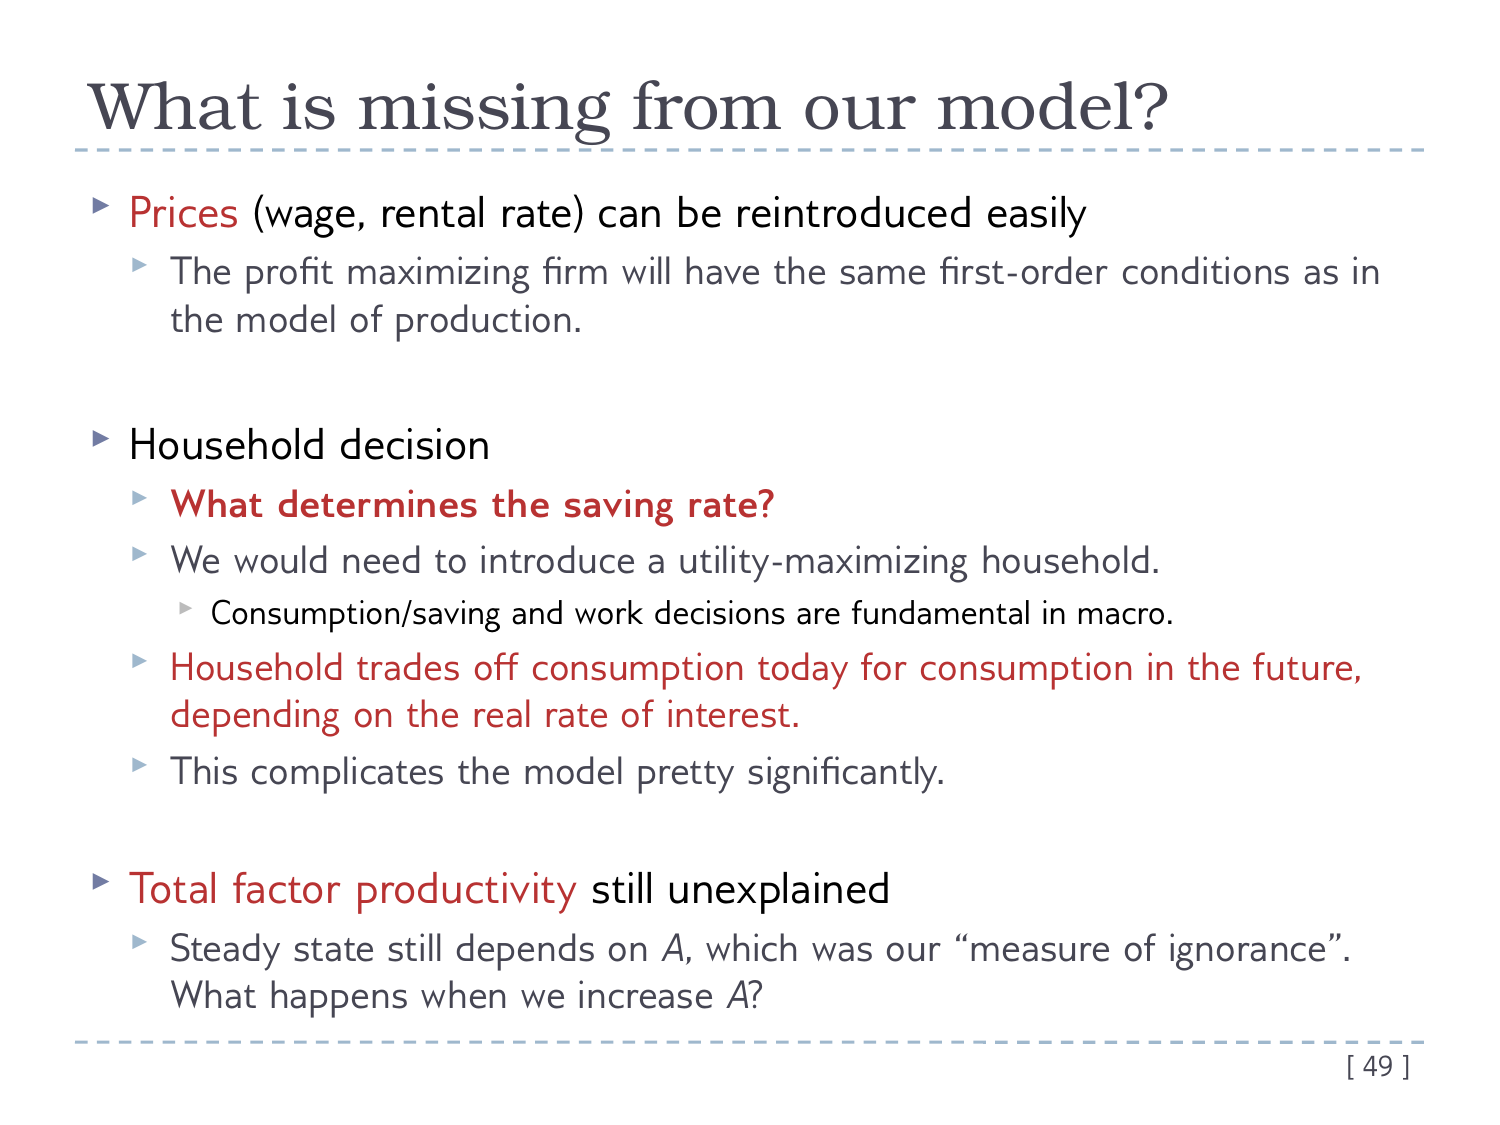

# What is missing from our model?
Prices (wage, rental rate) can be reintroduced easily
The profit maximizing firm will have the same first-order conditions as in the model of production.

Household decision
What determines the saving rate?
We would need to introduce a utility-maximizing household.
Consumption/saving and work decisions are fundamental in macro.
Household trades off consumption today for consumption in the future, depending on the real rate of interest.
This complicates the model pretty significantly.

Total factor productivity still unexplained
Steady state still depends on A, which was our “measure of ignorance”. What happens when we increase A?

[ 49 ]